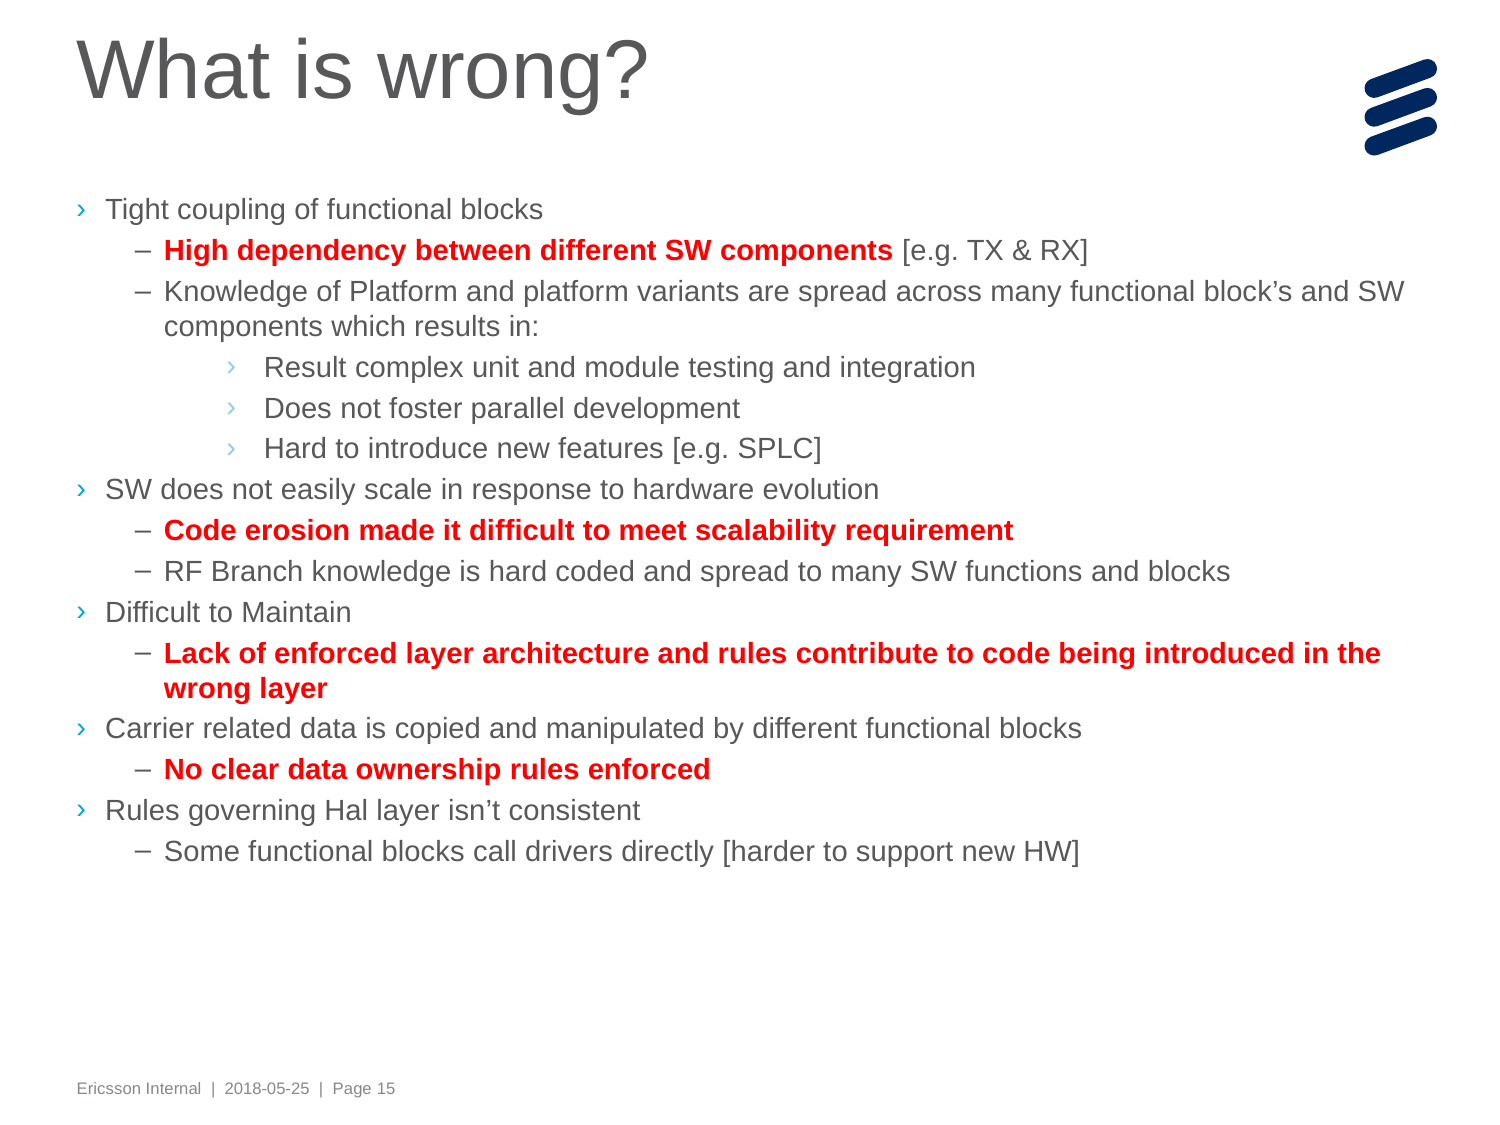

# What is wrong?
Tight coupling of functional blocks
High dependency between different SW components [e.g. TX & RX]
Knowledge of Platform and platform variants are spread across many functional block’s and SW components which results in:
Result complex unit and module testing and integration
Does not foster parallel development
Hard to introduce new features [e.g. SPLC]
SW does not easily scale in response to hardware evolution
Code erosion made it difficult to meet scalability requirement
RF Branch knowledge is hard coded and spread to many SW functions and blocks
Difficult to Maintain
Lack of enforced layer architecture and rules contribute to code being introduced in the wrong layer
Carrier related data is copied and manipulated by different functional blocks
No clear data ownership rules enforced
Rules governing Hal layer isn’t consistent
Some functional blocks call drivers directly [harder to support new HW]